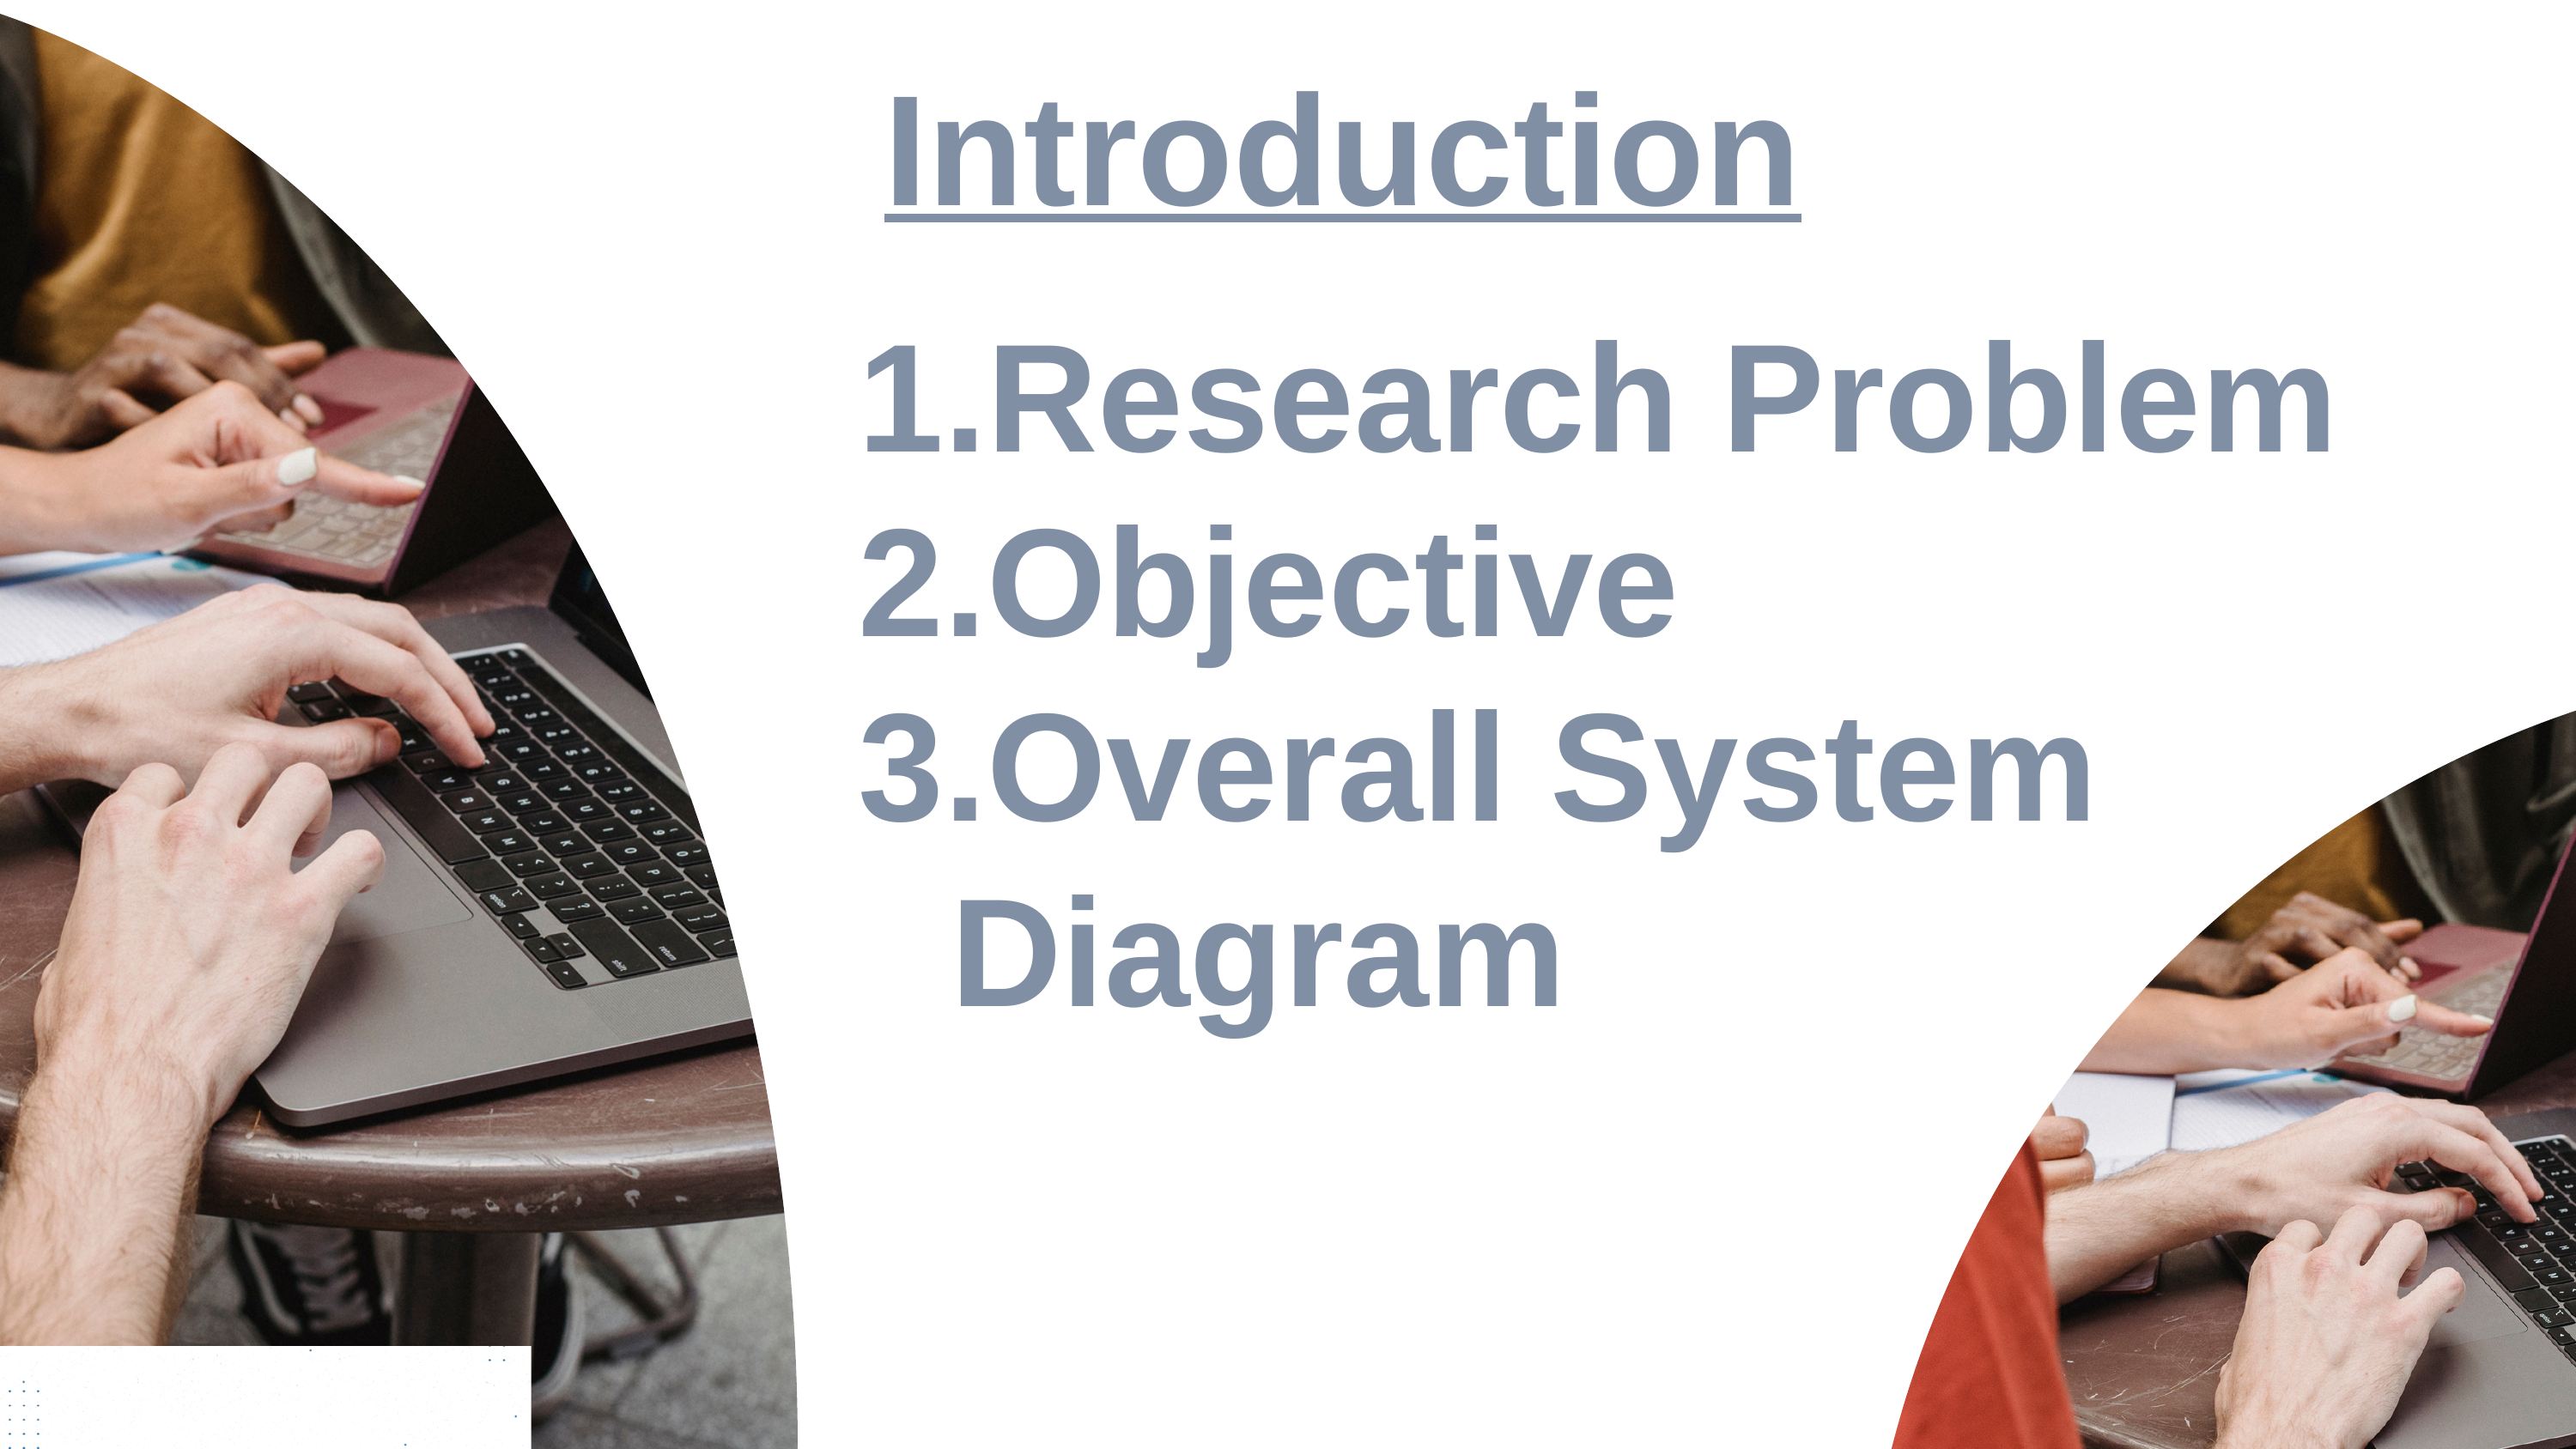

Introduction
Research Problem
Objective
Overall System Diagram